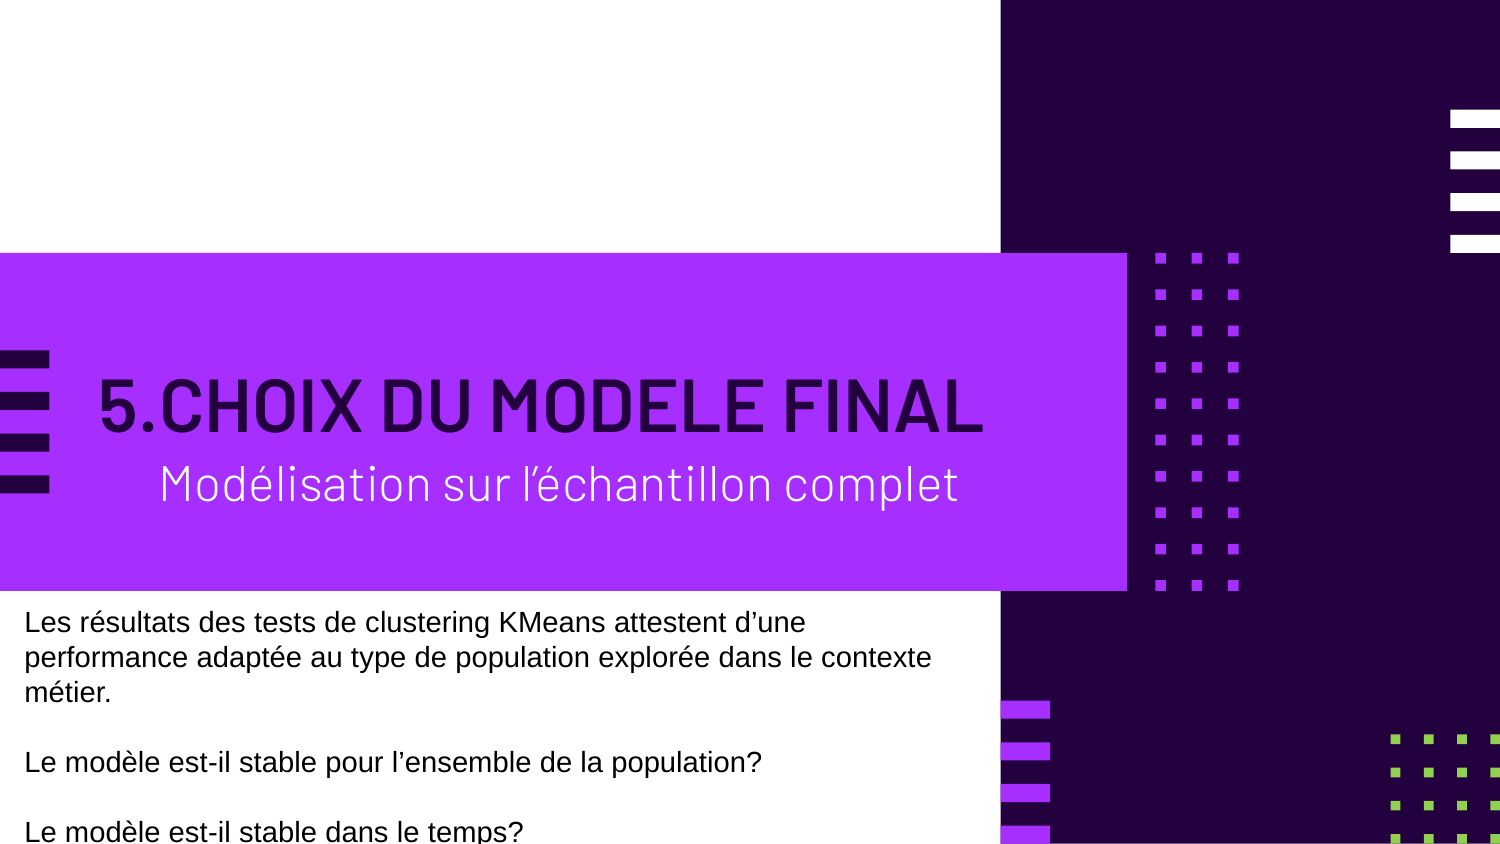

# 5.CHOIX DU MODELE FINAL
      Modélisation sur l’échantillon complet

Les résultats des tests de clustering KMeans attestent d’une performance adaptée au type de population explorée dans le contexte métier.

Le modèle est-il stable pour l’ensemble de la population?

Le modèle est-il stable dans le temps?